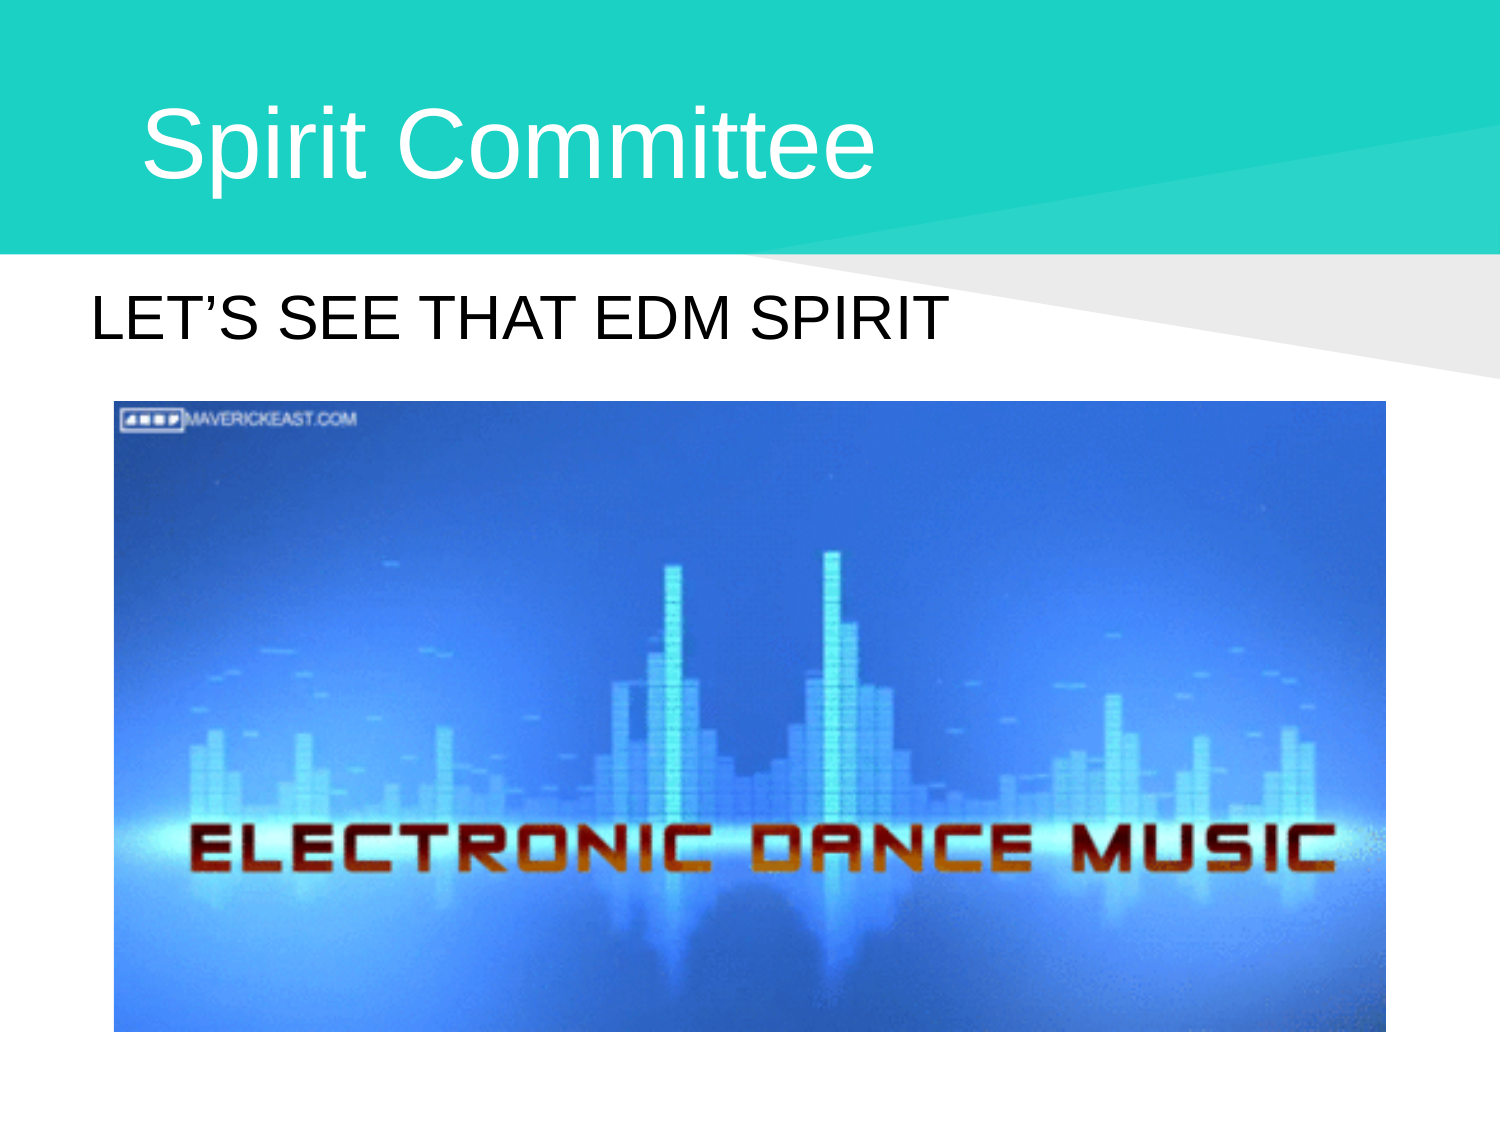

# Spirit Committee
LET’S SEE THAT EDM SPIRIT